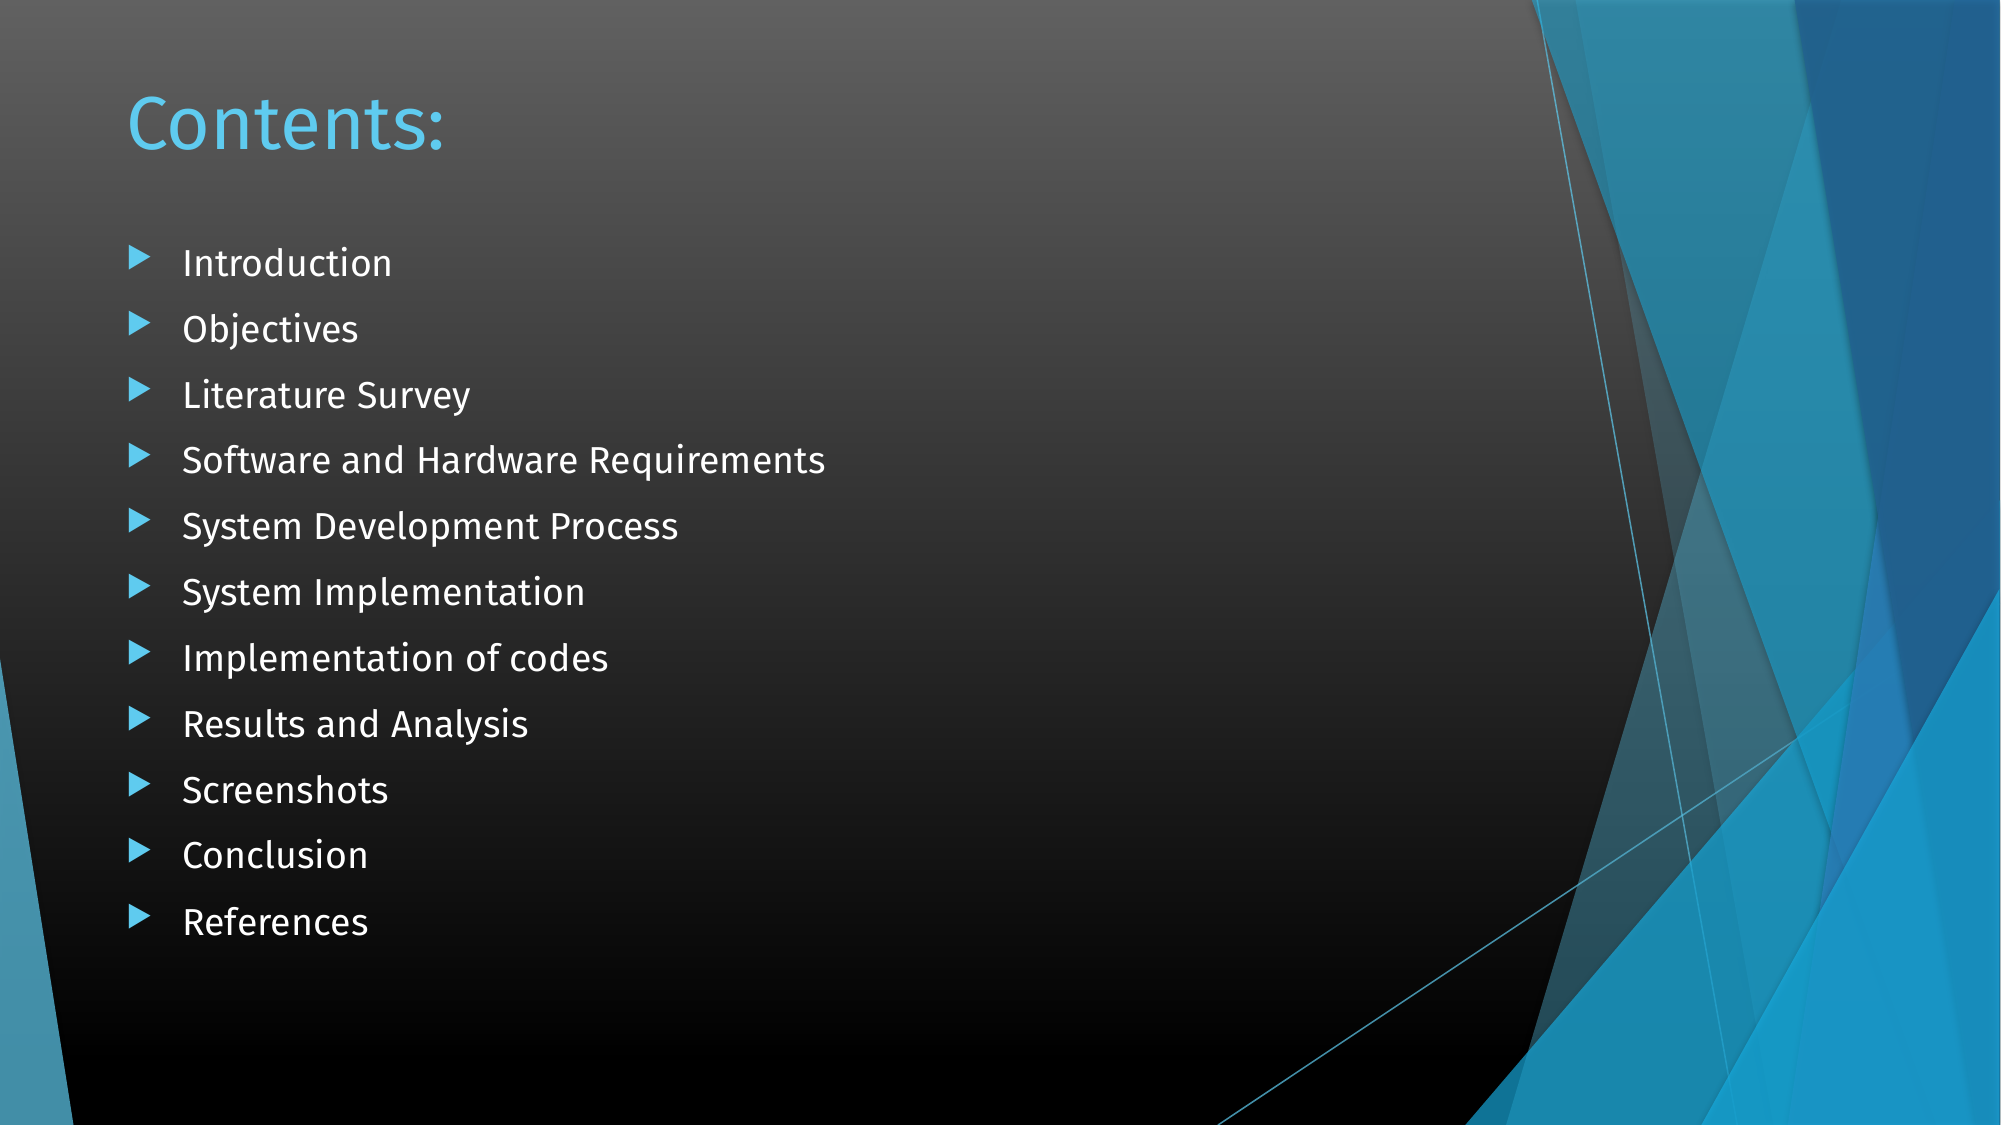

# Contents:
Introduction
Objectives
Literature Survey
Software and Hardware Requirements
System Development Process
System Implementation
Implementation of codes
Results and Analysis
Screenshots
Conclusion
References